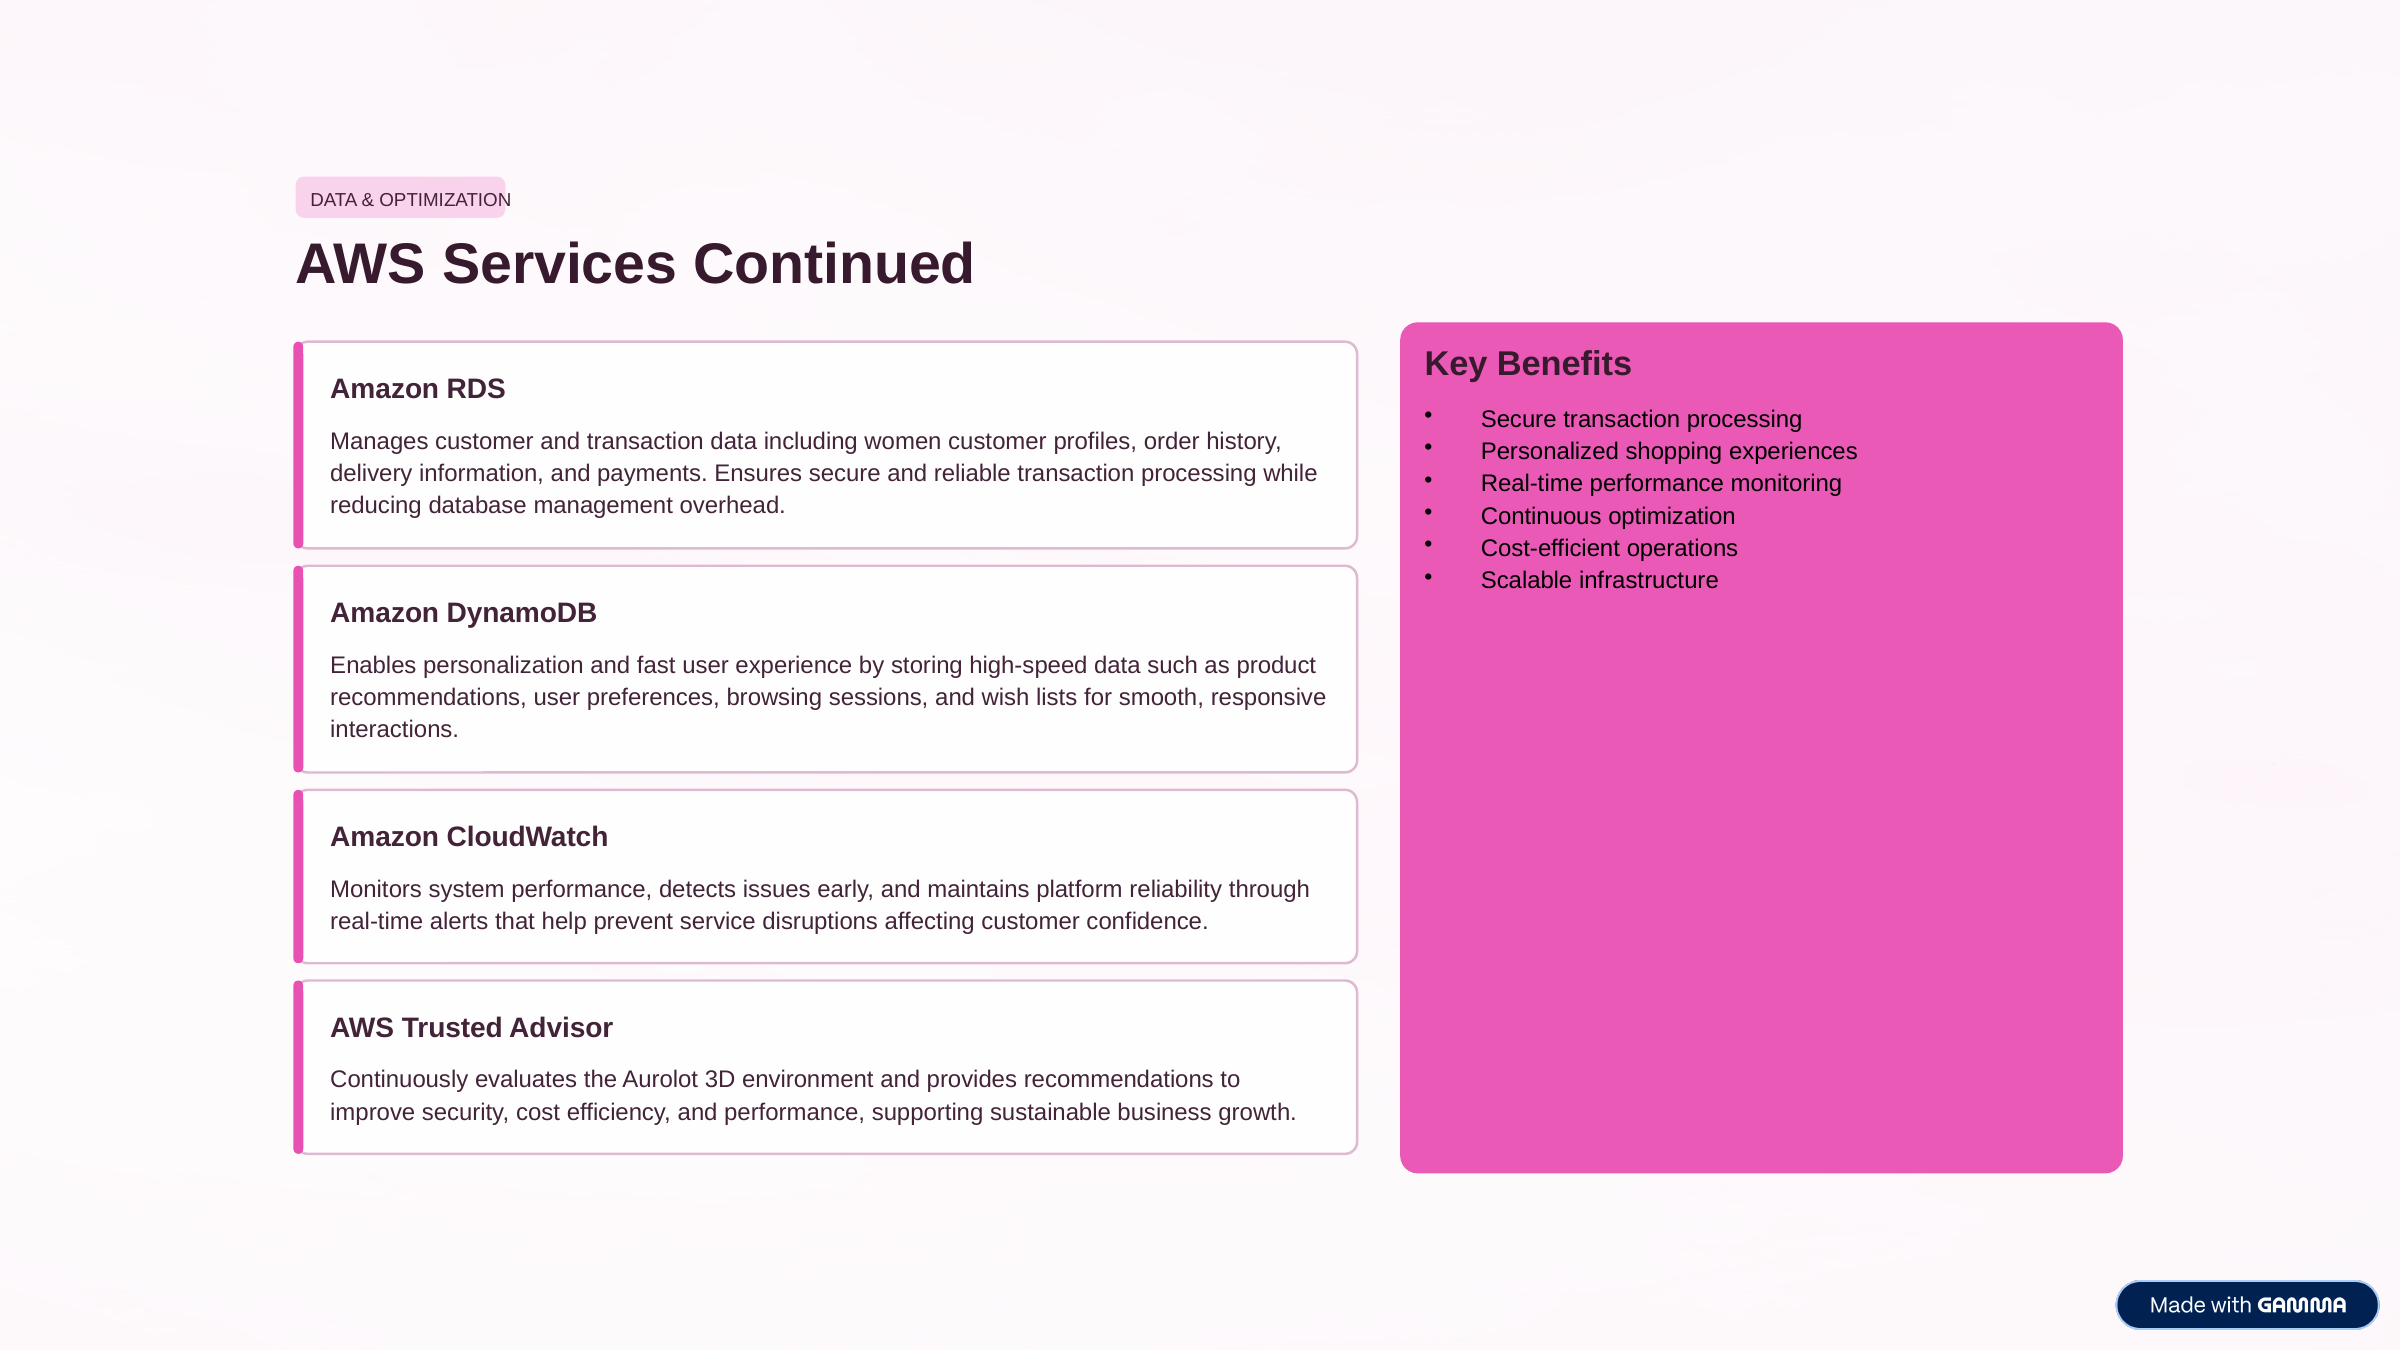

DATA & OPTIMIZATION
AWS Services Continued

Key Benefits

Amazon RDS
Secure transaction processing
Personalized shopping experiences
Real-time performance monitoring
Continuous optimization
Cost-efficient operations
Scalable infrastructure
Manages customer and transaction data including women customer profiles, order history, delivery information, and payments. Ensures secure and reliable transaction processing while reducing database management overhead.

Amazon DynamoDB
Enables personalization and fast user experience by storing high-speed data such as product recommendations, user preferences, browsing sessions, and wish lists for smooth, responsive interactions.

Amazon CloudWatch
Monitors system performance, detects issues early, and maintains platform reliability through real-time alerts that help prevent service disruptions affecting customer confidence.

AWS Trusted Advisor
Continuously evaluates the Aurolot 3D environment and provides recommendations to improve security, cost efficiency, and performance, supporting sustainable business growth.